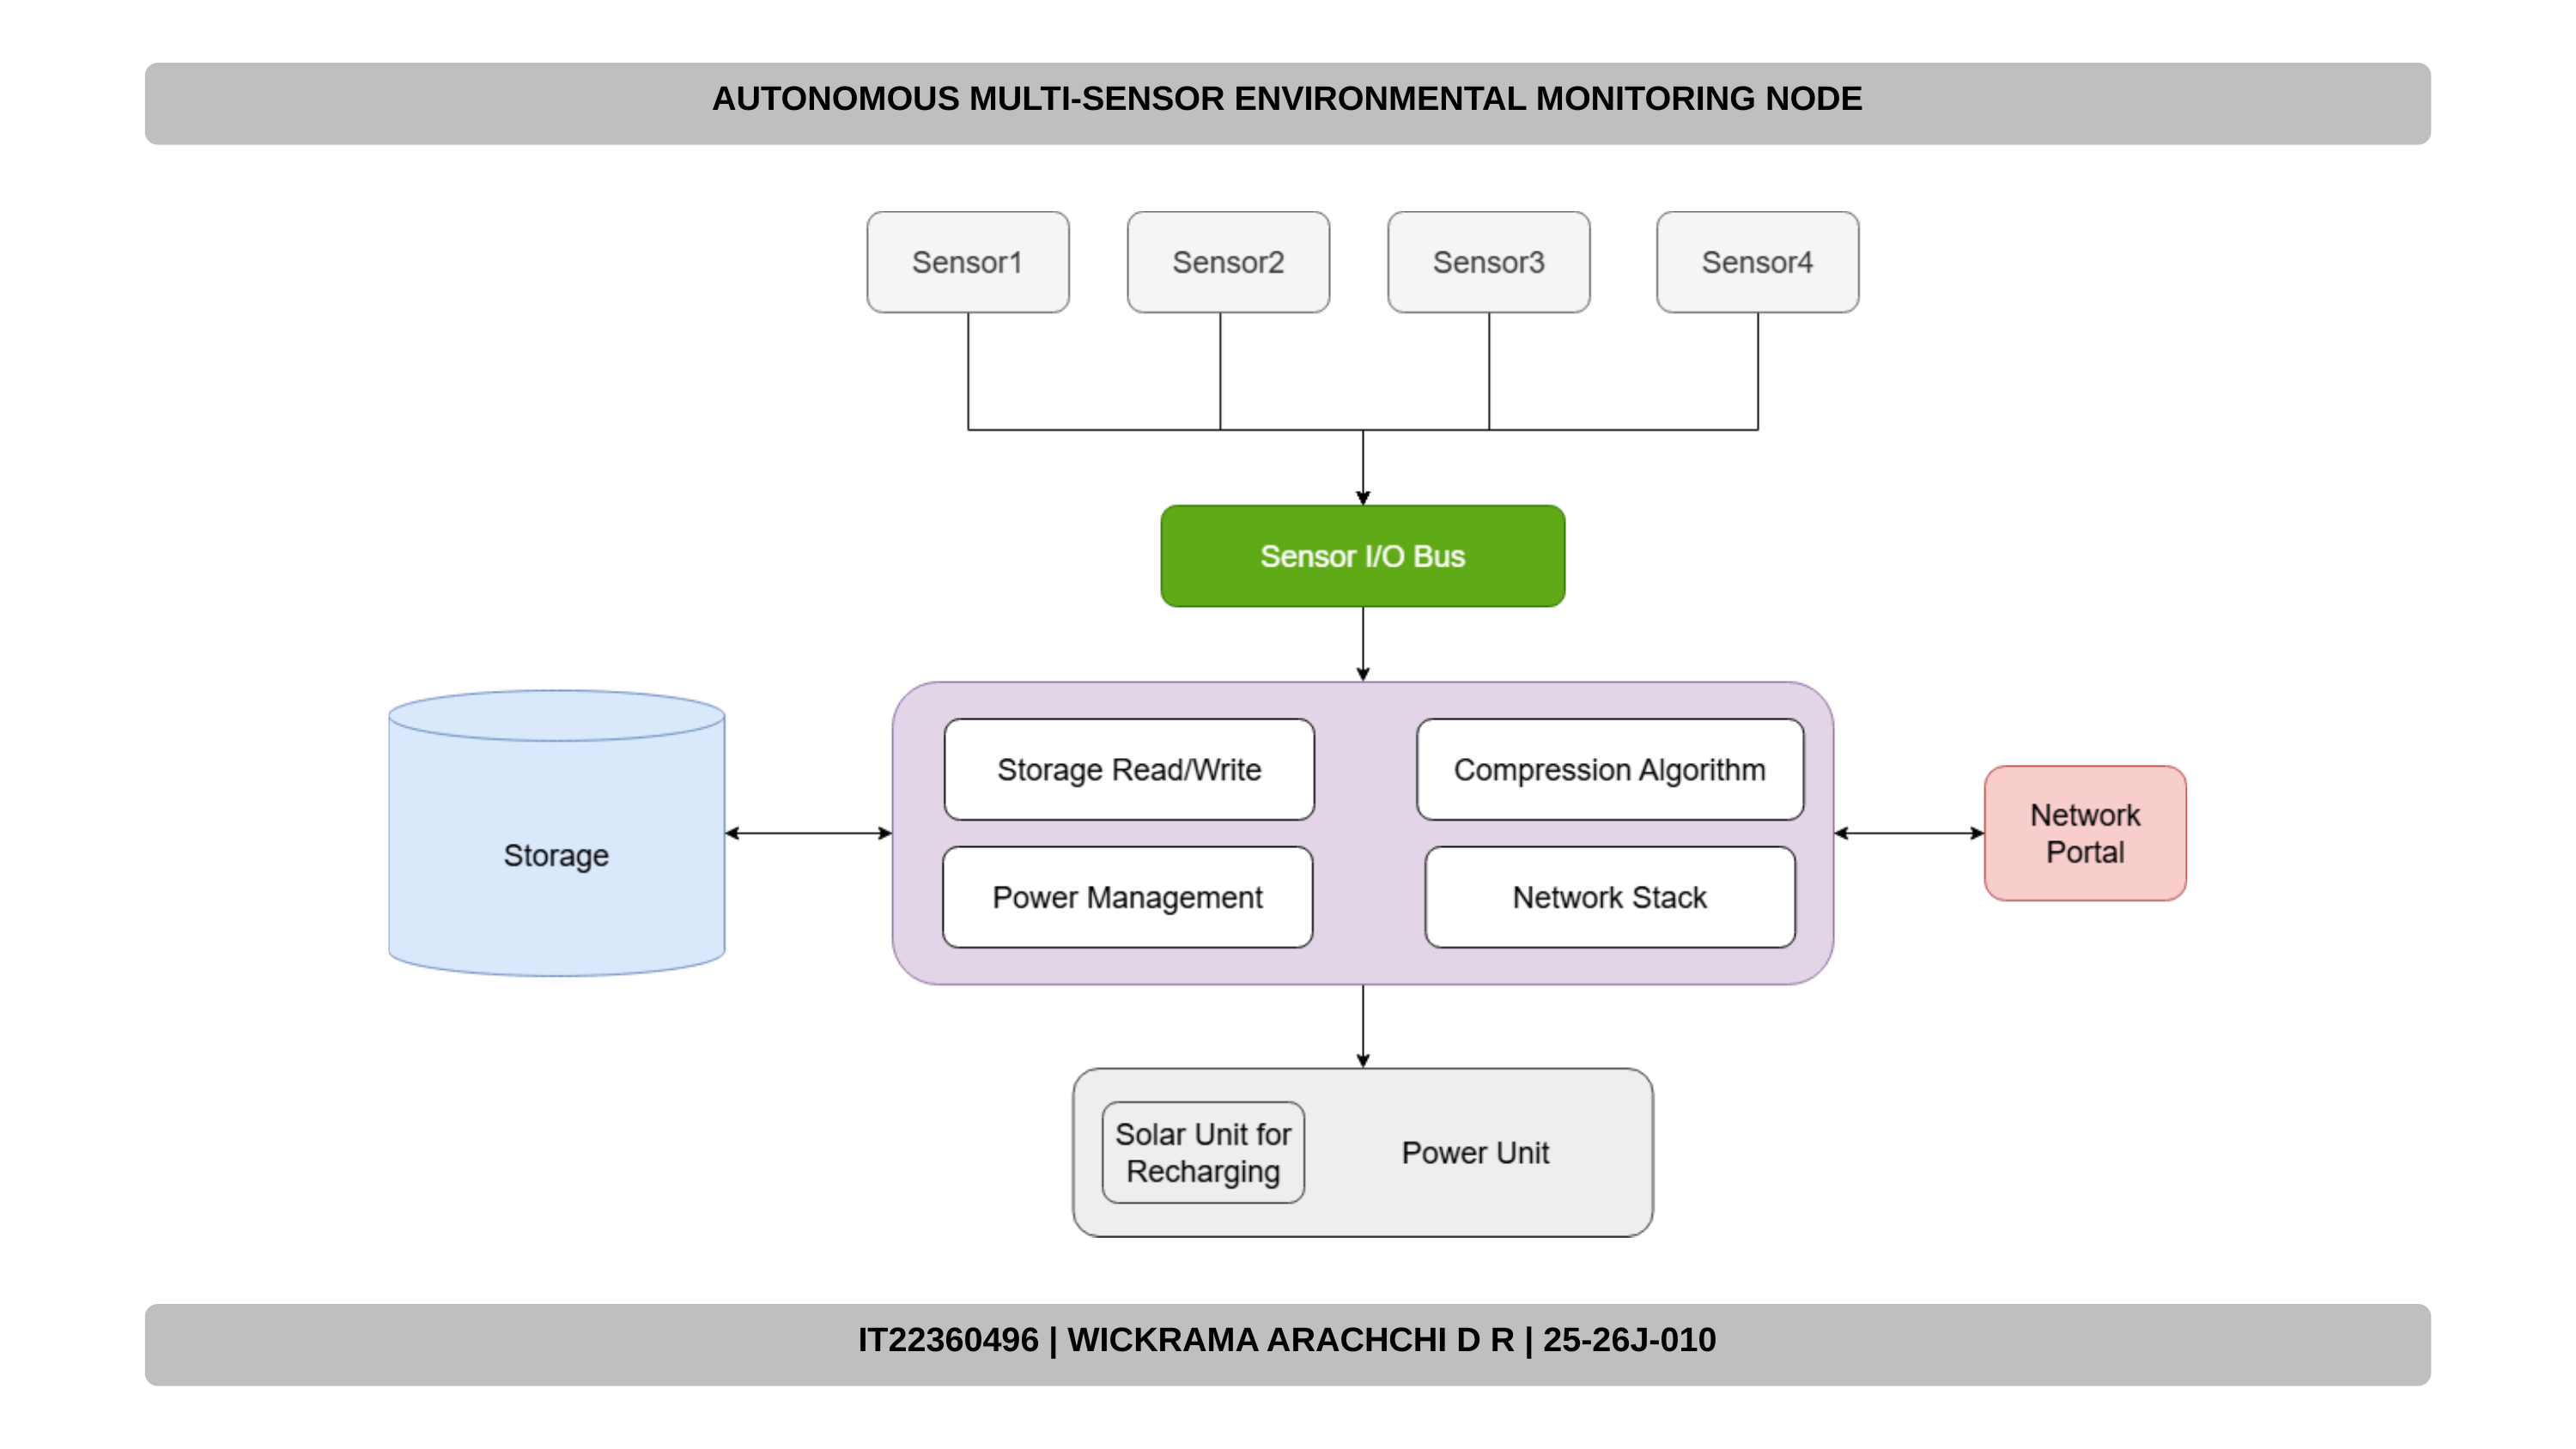

AUTONOMOUS MULTI-SENSOR ENVIRONMENTAL MONITORING NODE

IT22360496 | WICKRAMA ARACHCHI D R | 25-26J-010